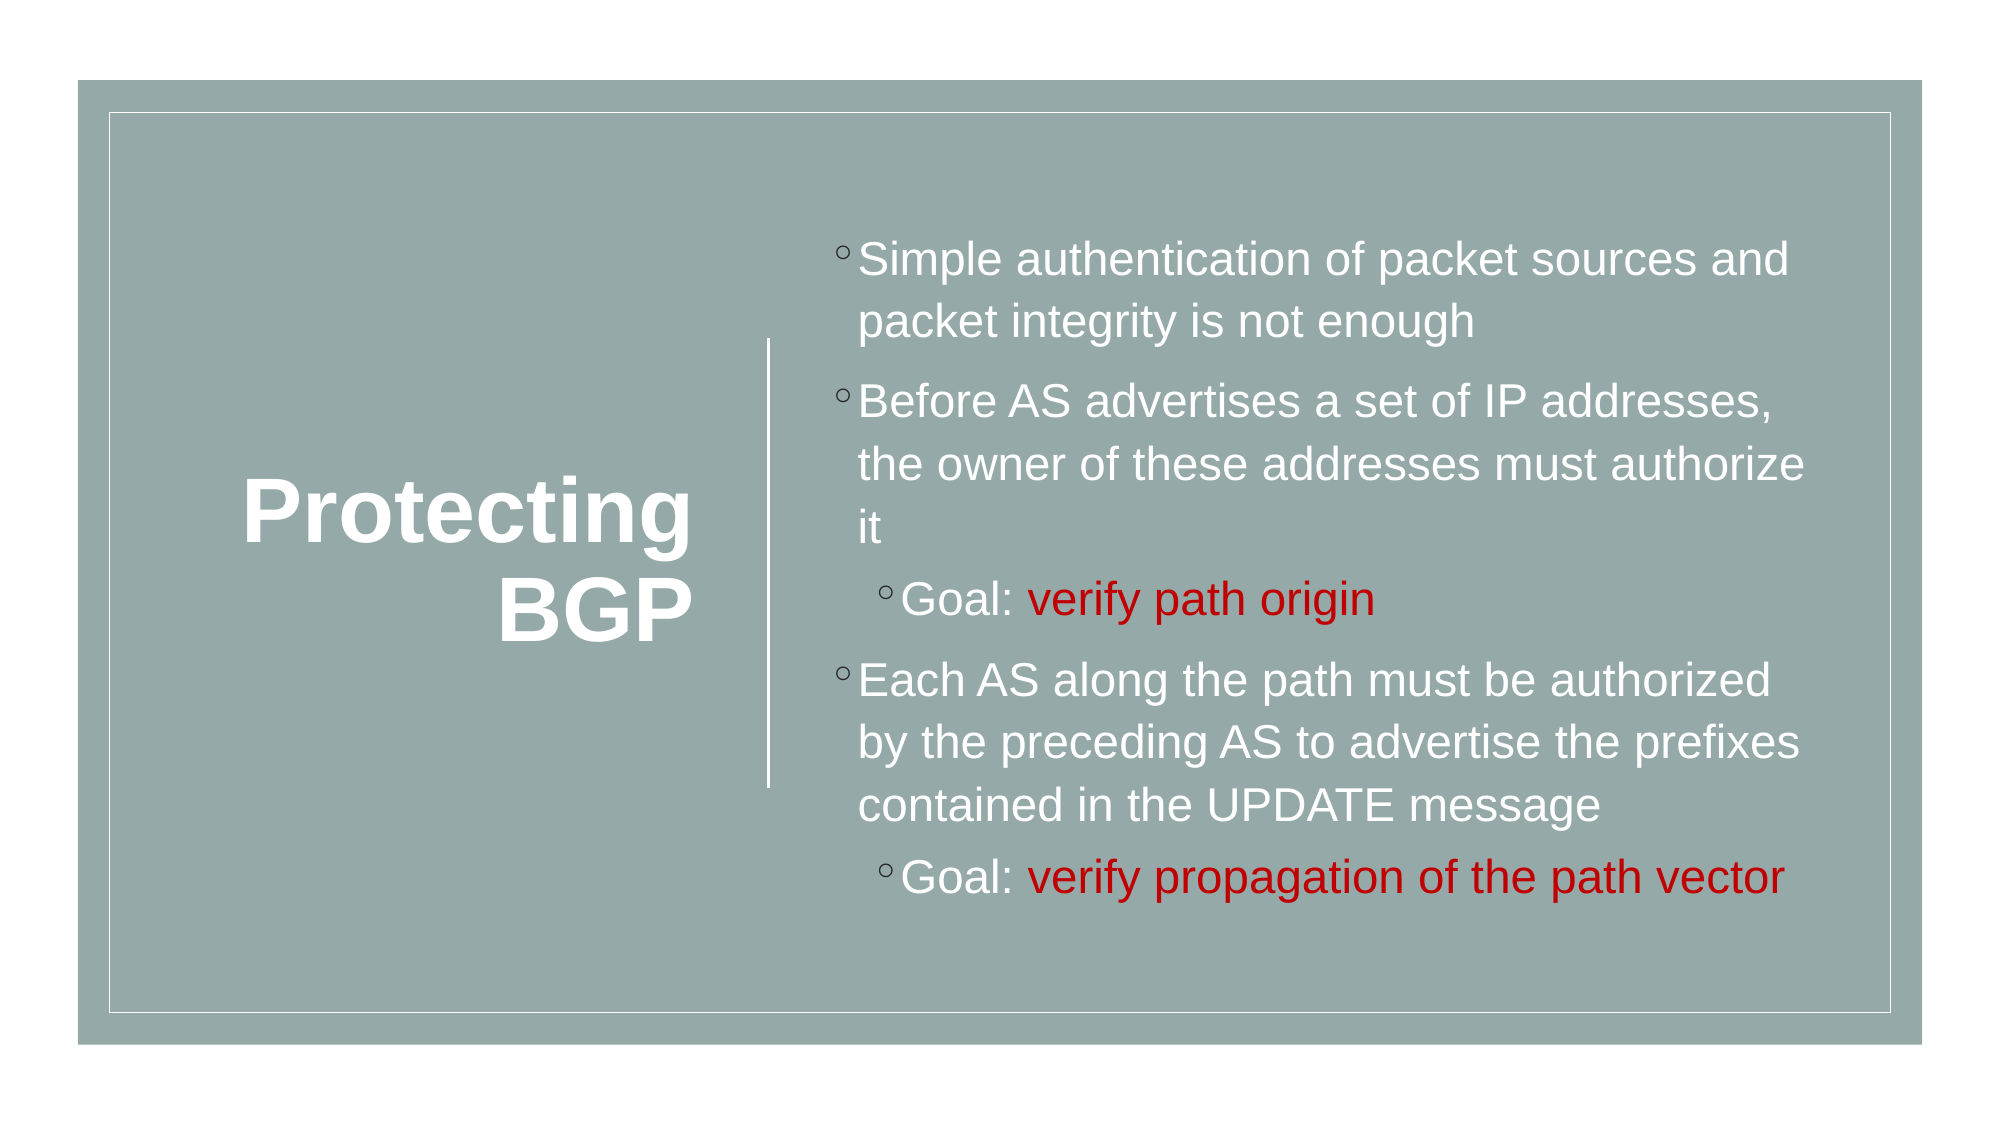

# Protecting BGP
Simple authentication of packet sources and packet integrity is not enough
Before AS advertises a set of IP addresses, the owner of these addresses must authorize it
Goal: verify path origin
Each AS along the path must be authorized by the preceding AS to advertise the prefixes contained in the UPDATE message
Goal: verify propagation of the path vector